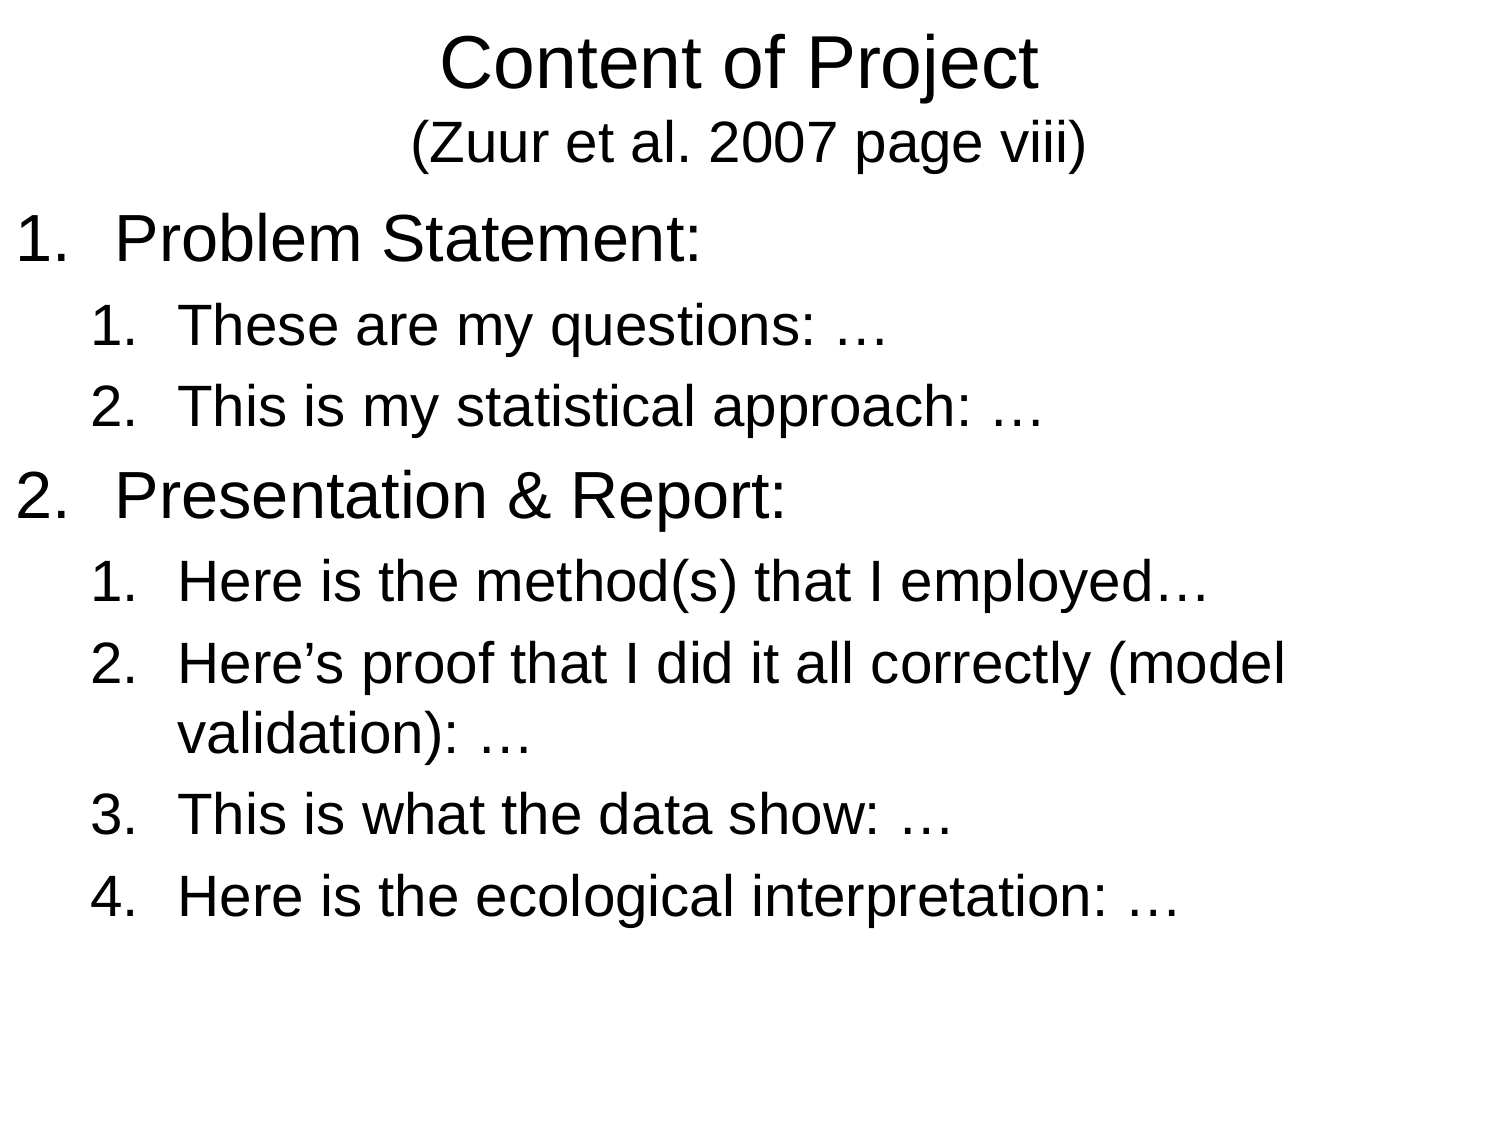

# Content of Project (Zuur et al. 2007 page viii)
Problem Statement:
These are my questions: …
This is my statistical approach: …
Presentation & Report:
Here is the method(s) that I employed…
Here’s proof that I did it all correctly (model validation): …
This is what the data show: …
Here is the ecological interpretation: …
Advanced Stats
Introduction
11